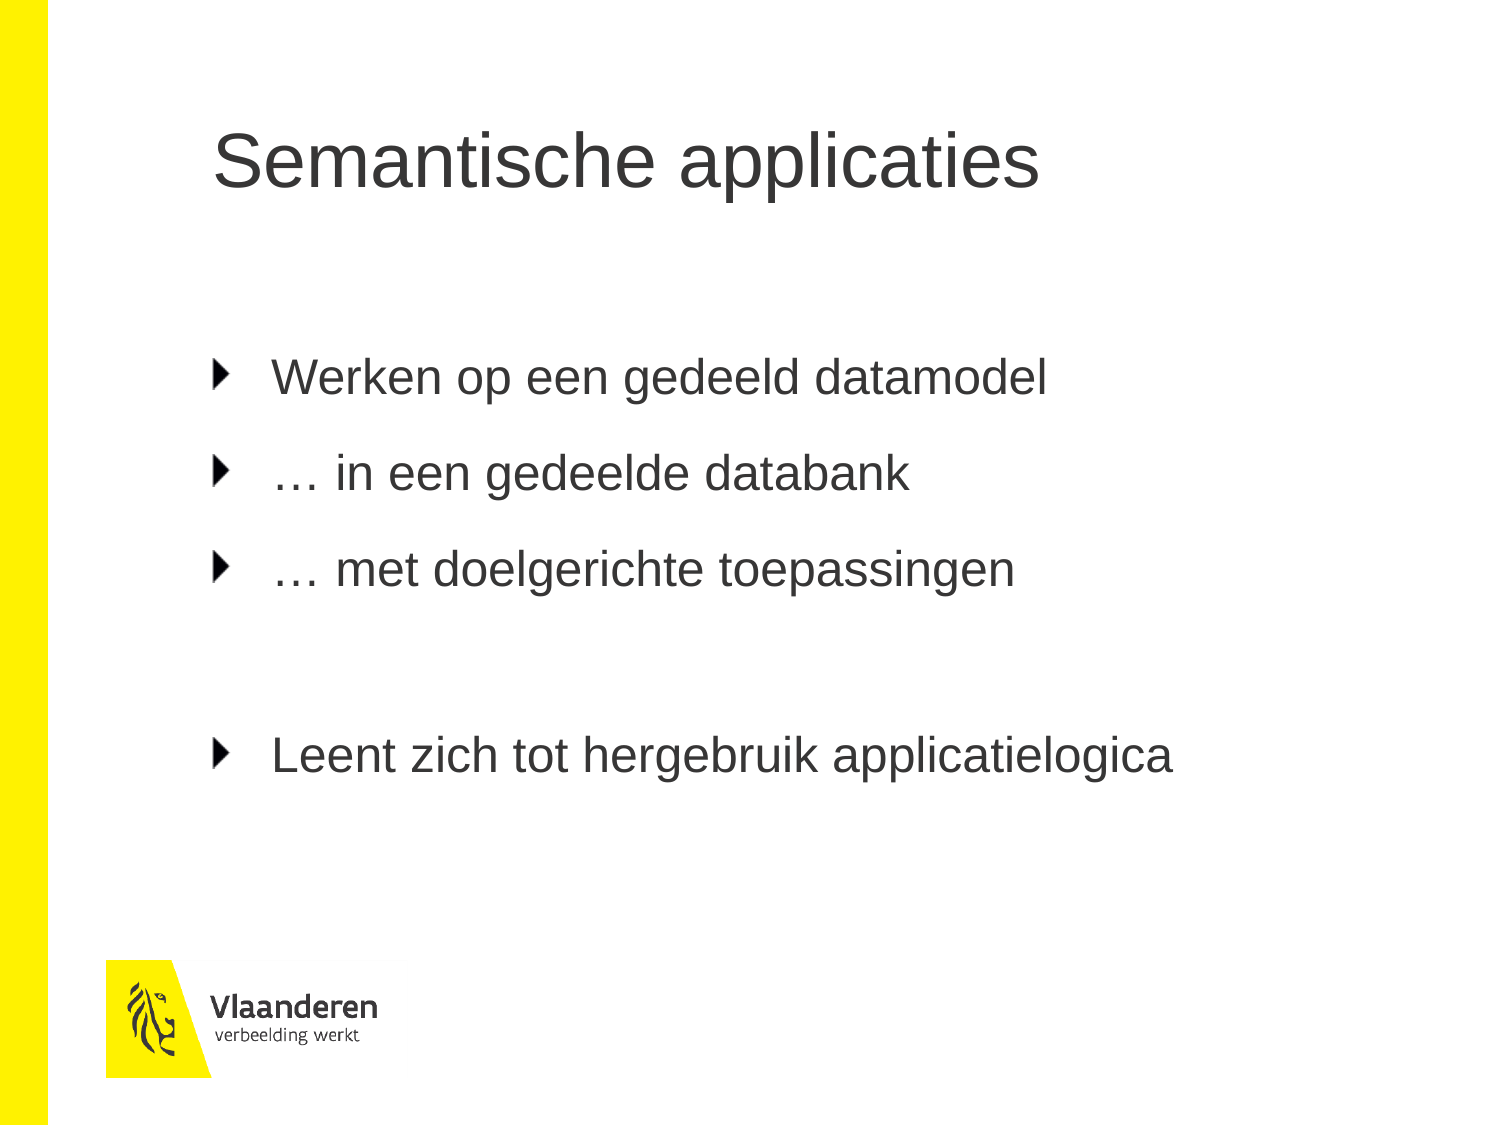

# Semantische applicaties
 Werken op een gedeeld datamodel
 … in een gedeelde databank
 … met doelgerichte toepassingen
 Leent zich tot hergebruik applicatielogica